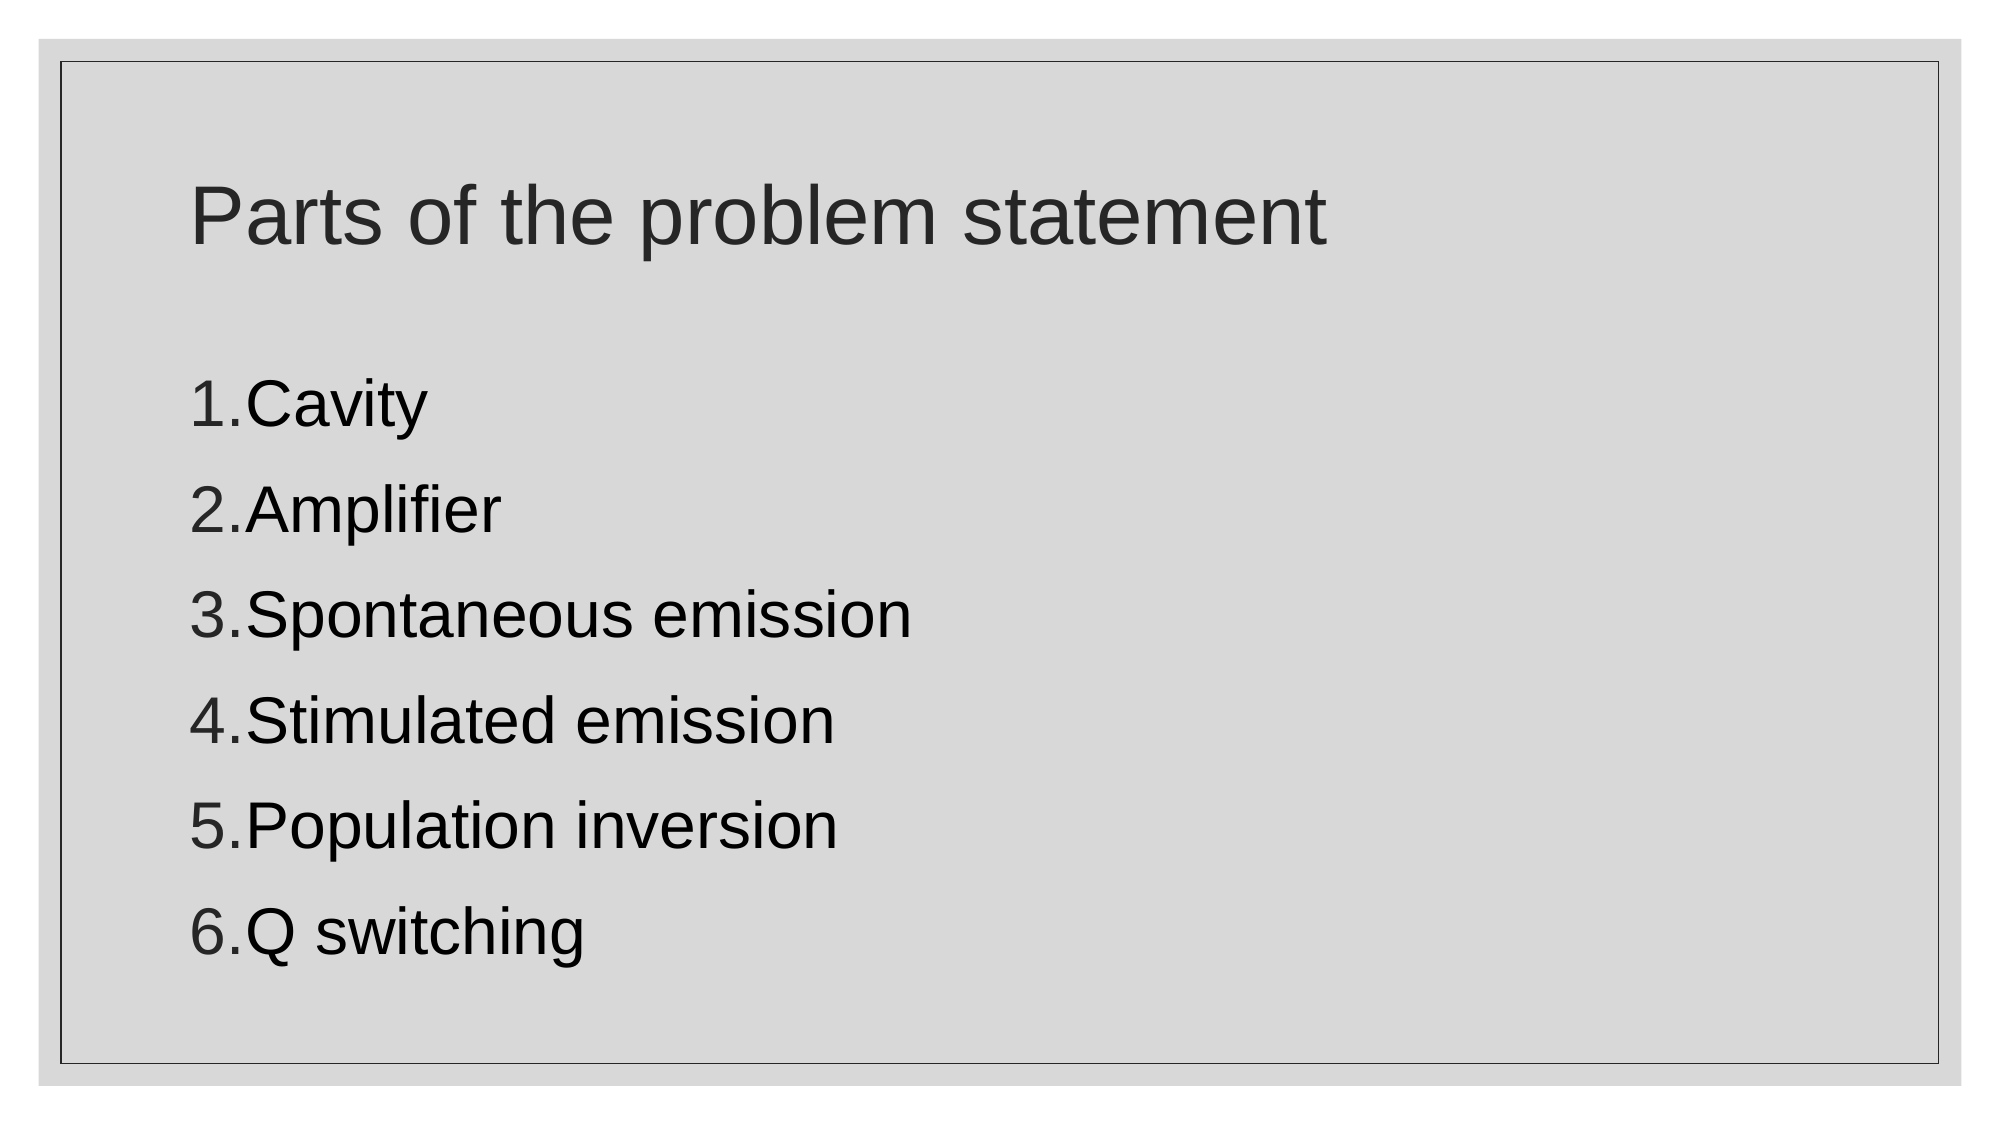

# Parts of the problem statement
Cavity
Amplifier
Spontaneous emission
Stimulated emission
Population inversion
Q switching